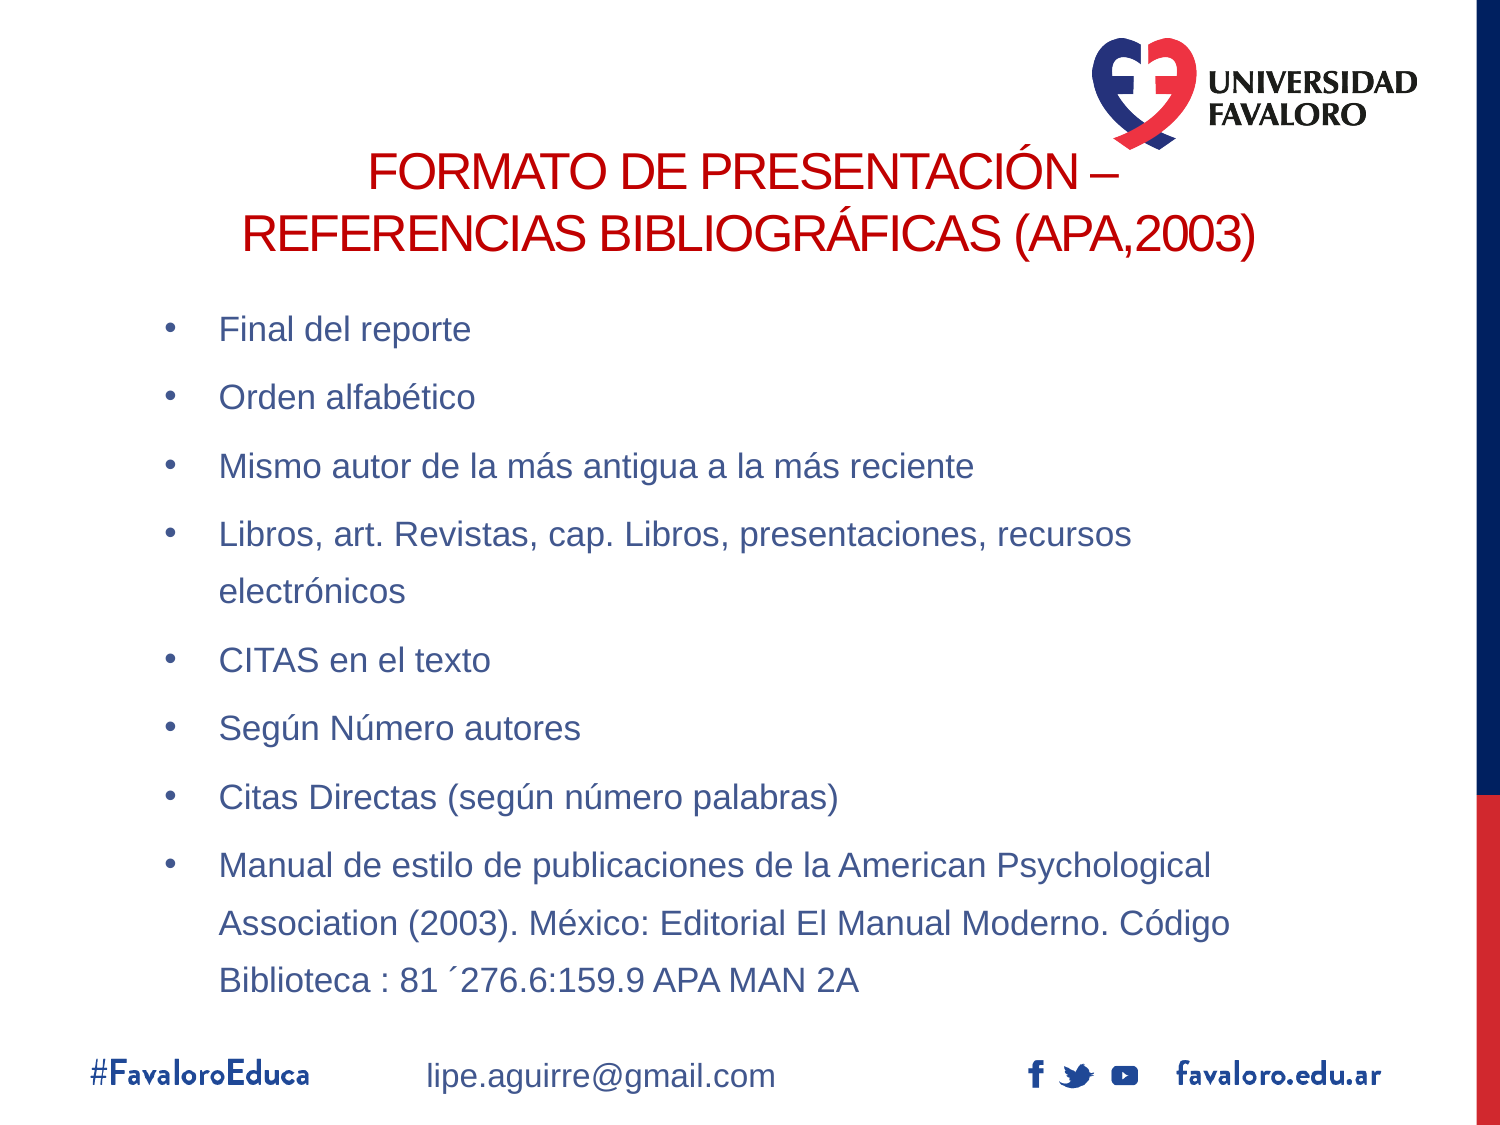

# Formato de Presentación – Referencias Bibliográficas (APA,2003)
Final del reporte
Orden alfabético
Mismo autor de la más antigua a la más reciente
Libros, art. Revistas, cap. Libros, presentaciones, recursos electrónicos
CITAS en el texto
Según Número autores
Citas Directas (según número palabras)
Manual de estilo de publicaciones de la American Psychological Association (2003). México: Editorial El Manual Moderno. Código Biblioteca : 81 ´276.6:159.9 APA MAN 2A

lipe.aguirre@gmail.com